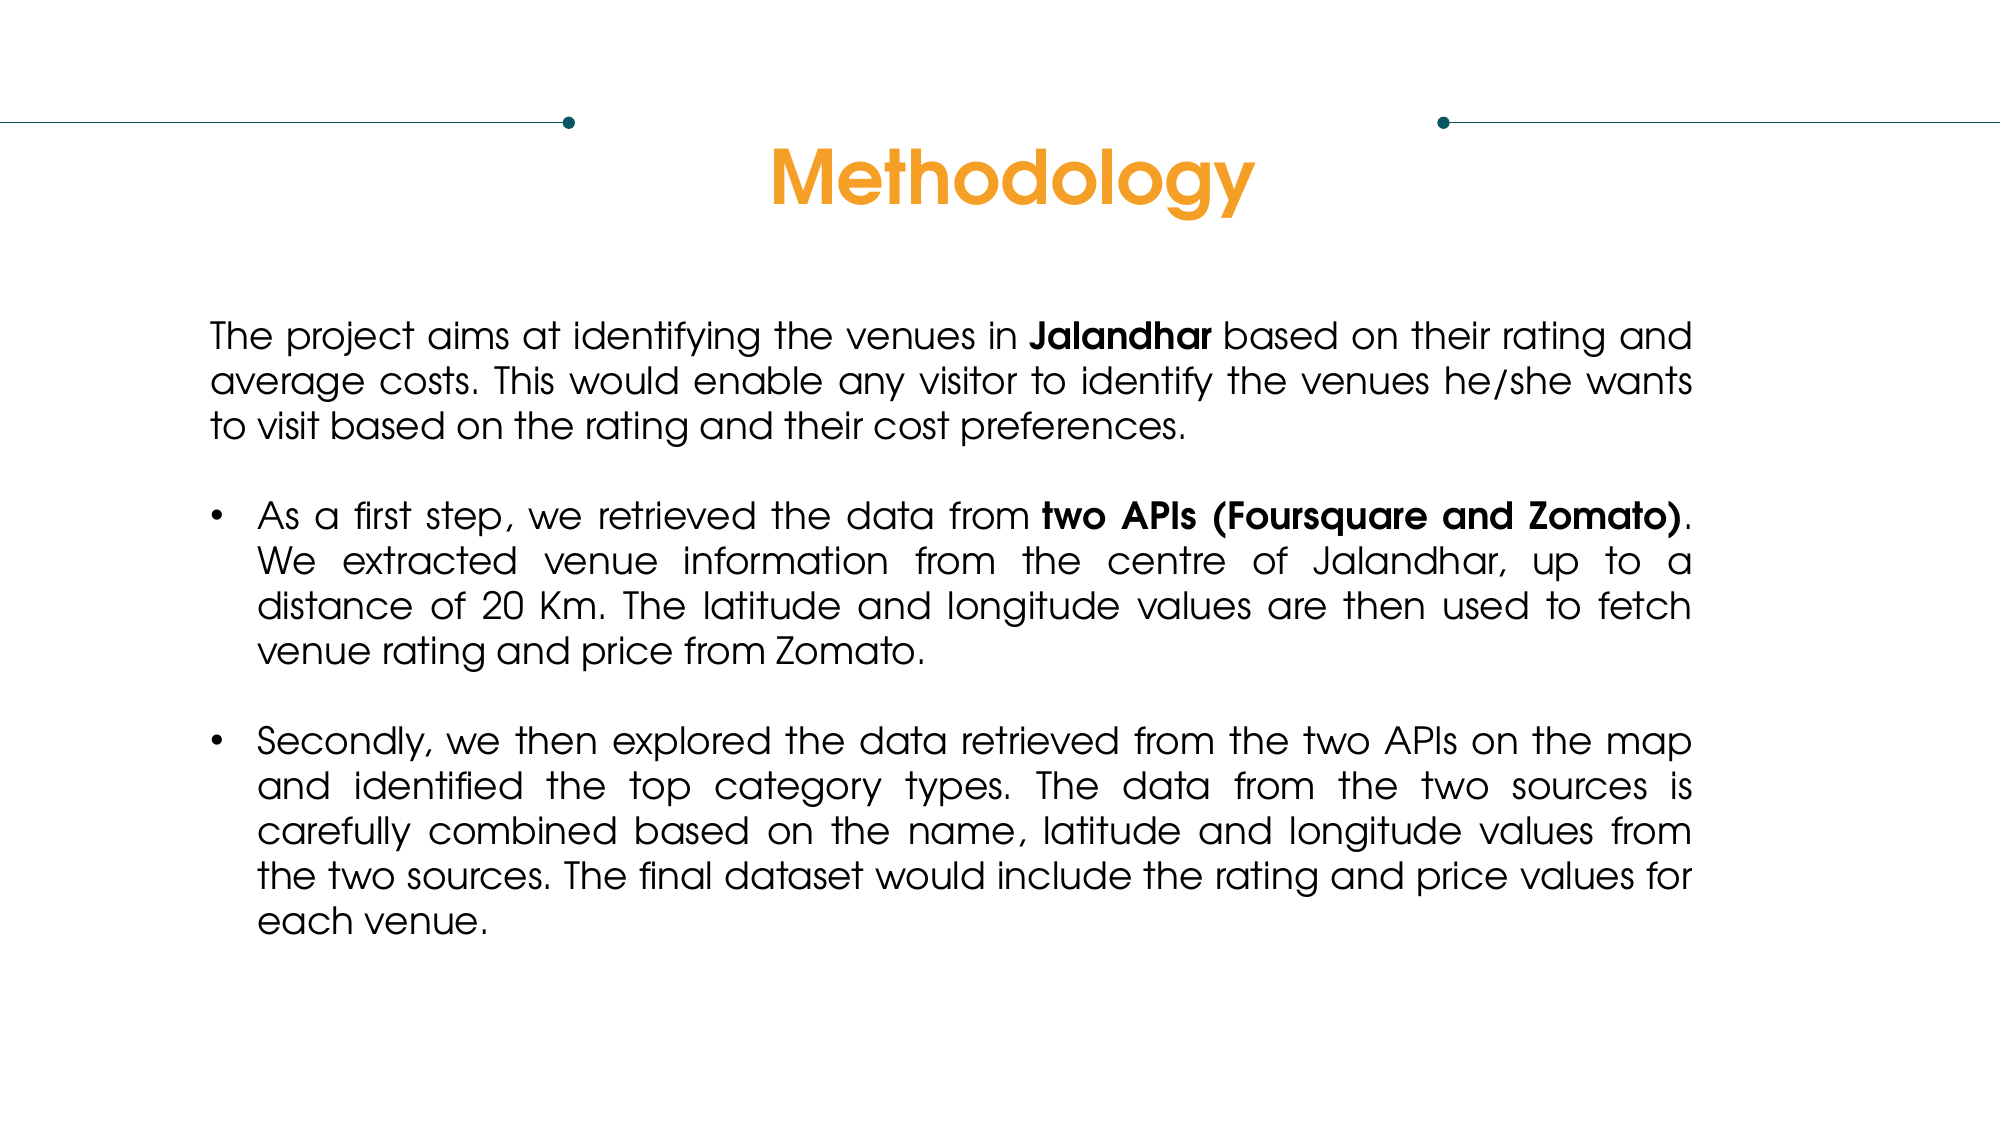

Methodology
The project aims at identifying the venues in Jalandhar based on their rating and average costs. This would enable any visitor to identify the venues he/she wants to visit based on the rating and their cost preferences.

As a first step, we retrieved the data from two APIs (Foursquare and Zomato). We extracted venue information from the centre of Jalandhar, up to a distance of 20 Km. The latitude and longitude values are then used to fetch venue rating and price from Zomato.

Secondly, we then explored the data retrieved from the two APIs on the map and identified the top category types. The data from the two sources is carefully combined based on the name, latitude and longitude values from the two sources. The final dataset would include the rating and price values for each venue.